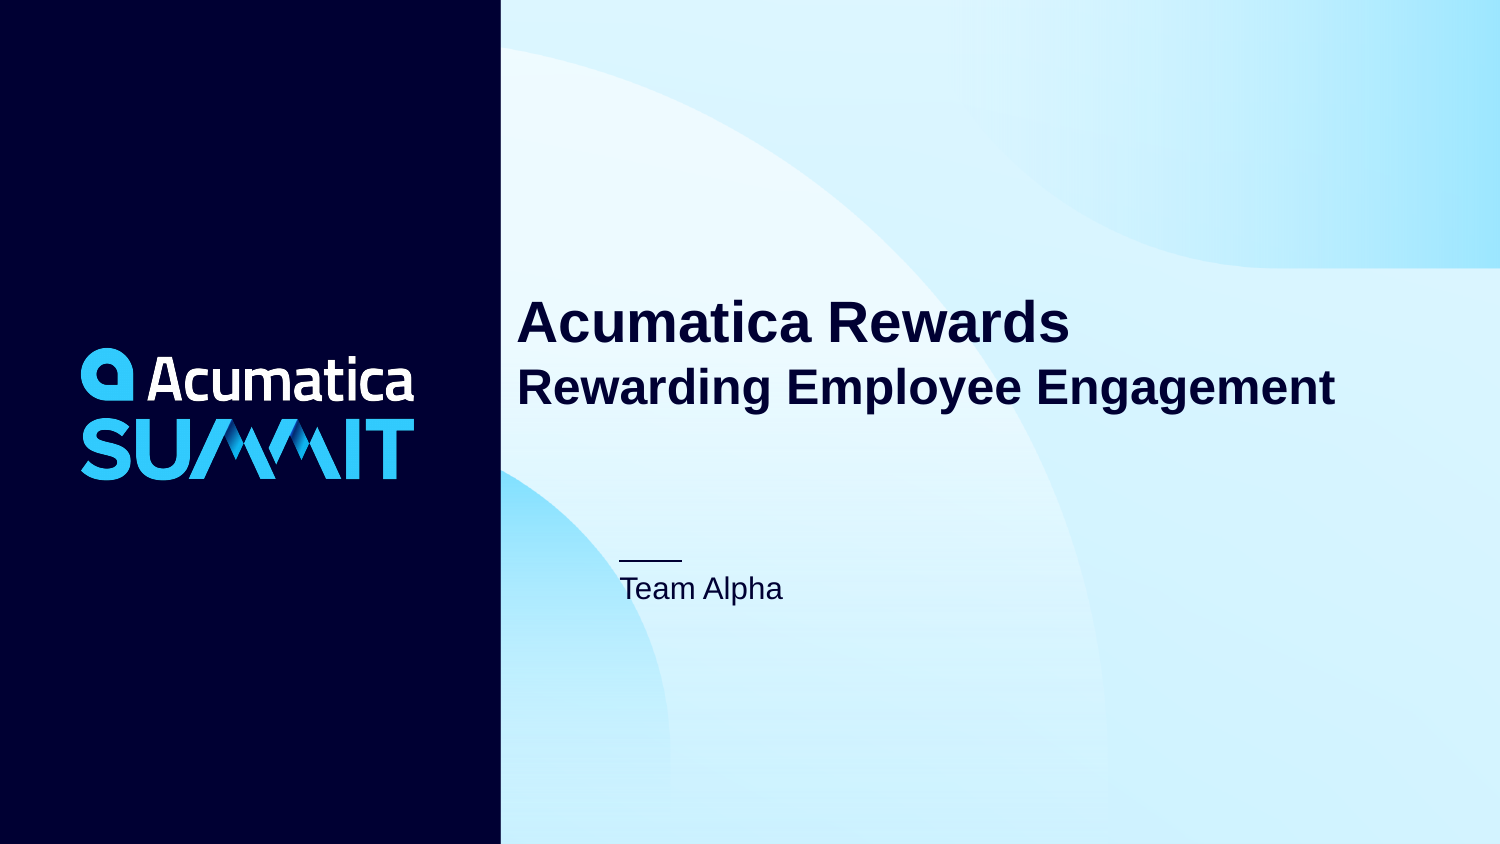

# Acumatica Rewards Rewarding Employee Engagement
Team Alpha